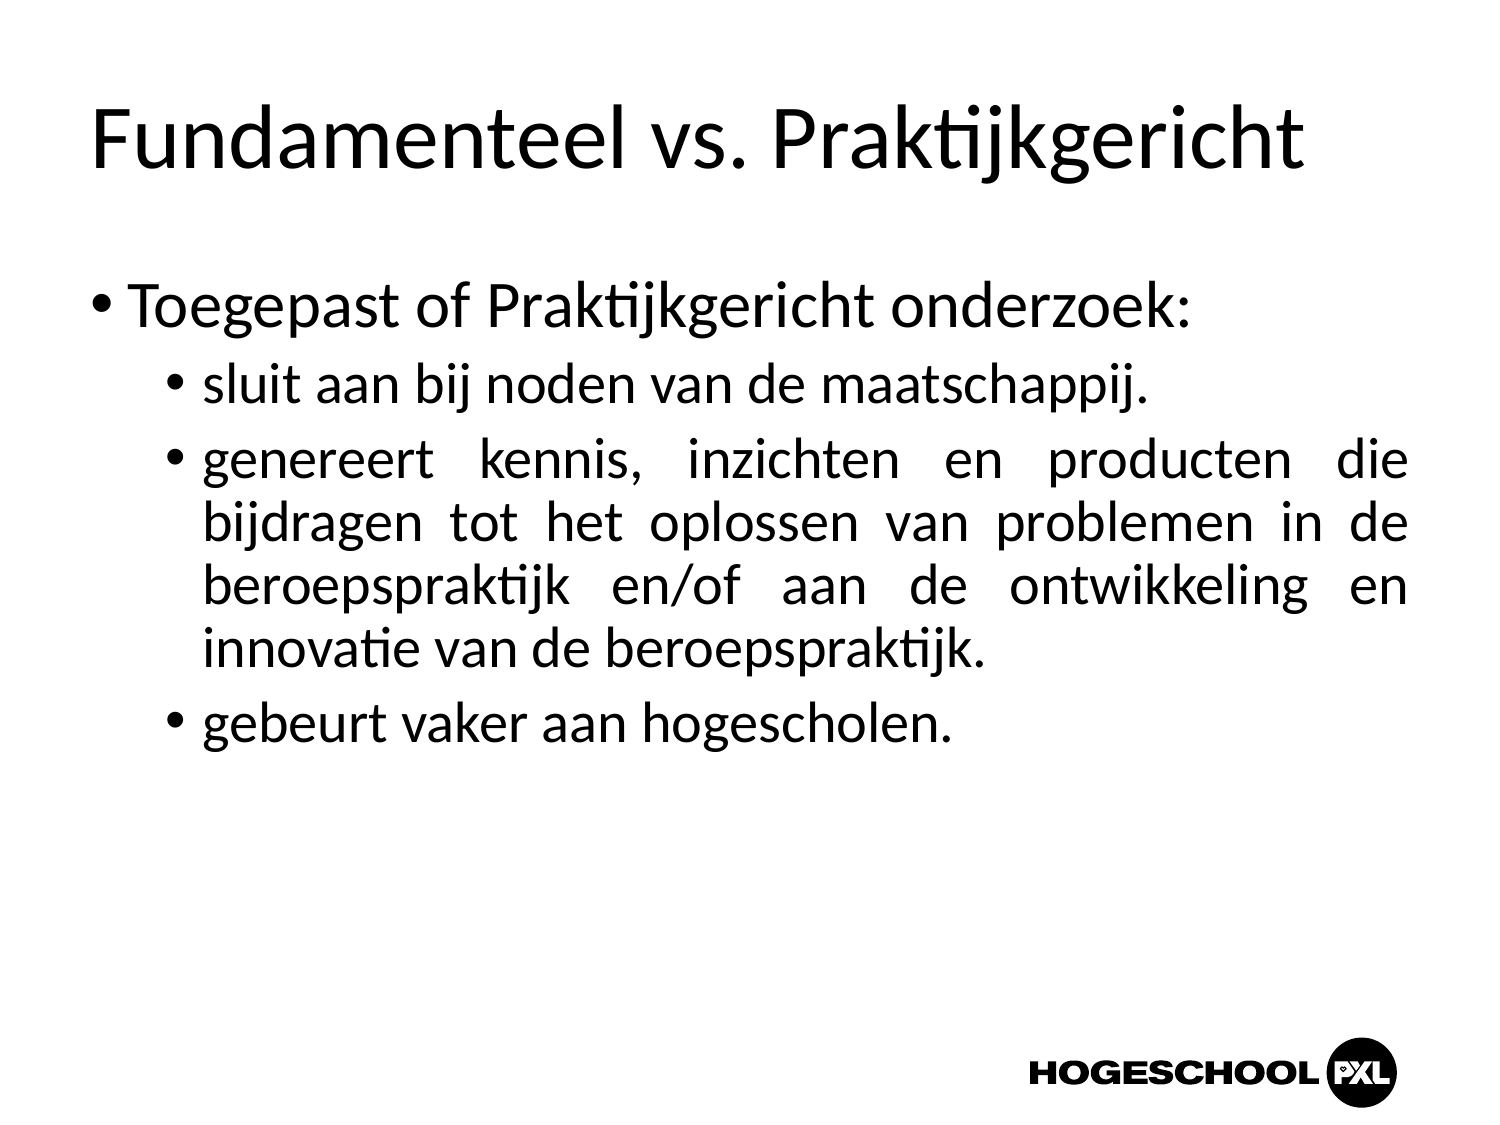

# Fundamenteel vs. Praktijkgericht
Toegepast of Praktijkgericht onderzoek:
sluit aan bij noden van de maatschappij.
genereert kennis, inzichten en producten die bijdragen tot het oplossen van problemen in de beroepspraktijk en/of aan de ontwikkeling en innovatie van de beroepspraktijk.
gebeurt vaker aan hogescholen.